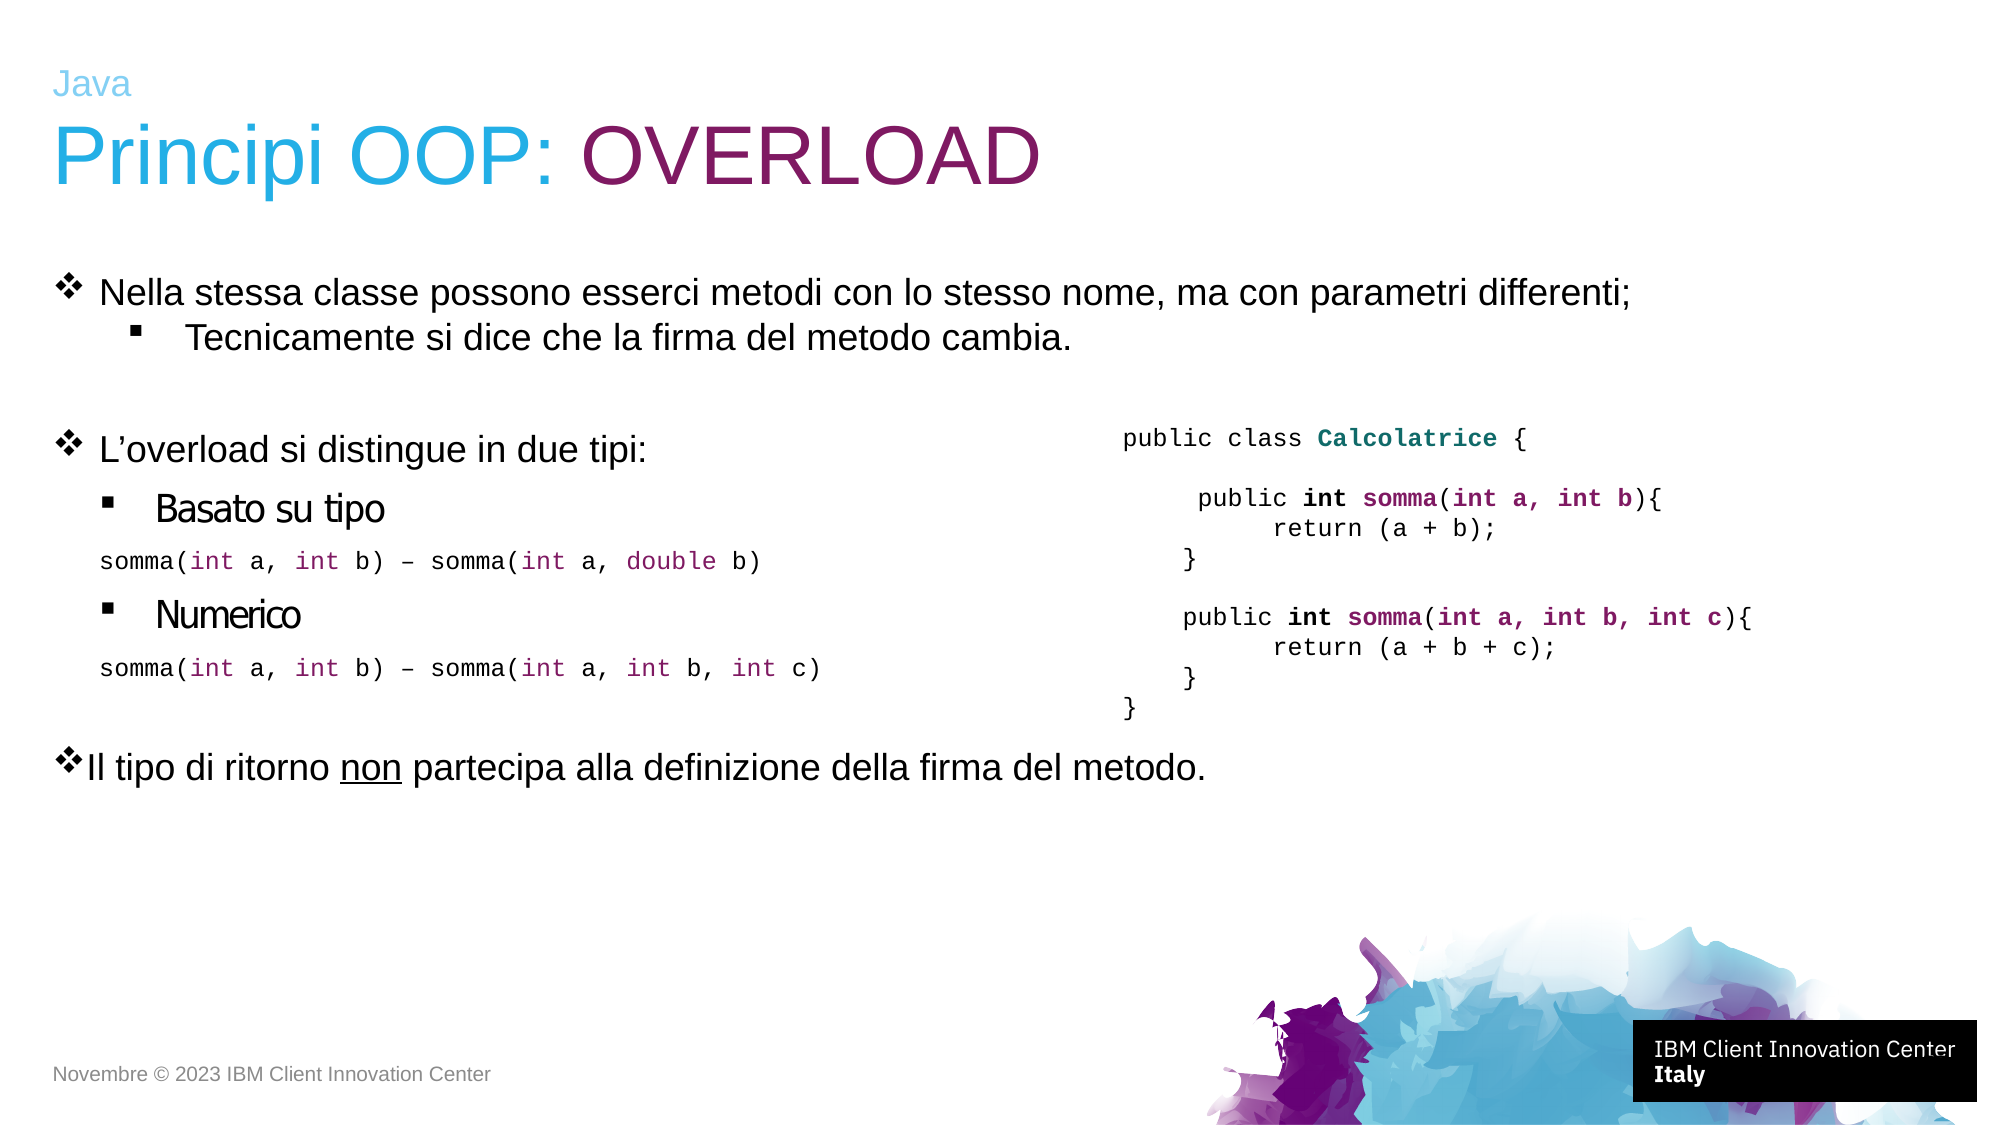

Java
# Principi OOP: OVERLOAD
Nella stessa classe possono esserci metodi con lo stesso nome, ma con parametri differenti;
 Tecnicamente si dice che la firma del metodo cambia.

L’overload si distingue in due tipi:
Basato su tipo
somma(int a, int b) – somma(int a, double b)
Numerico
somma(int a, int b) – somma(int a, int b, int c)

Il tipo di ritorno non partecipa alla definizione della firma del metodo.
public class Calcolatrice {

     public int somma(int a, int b){
	return (a + b);
    }

    public int somma(int a, int b, int c){
	return (a + b + c);
    }
}

55
Novembre © 2023 IBM Client Innovation Center